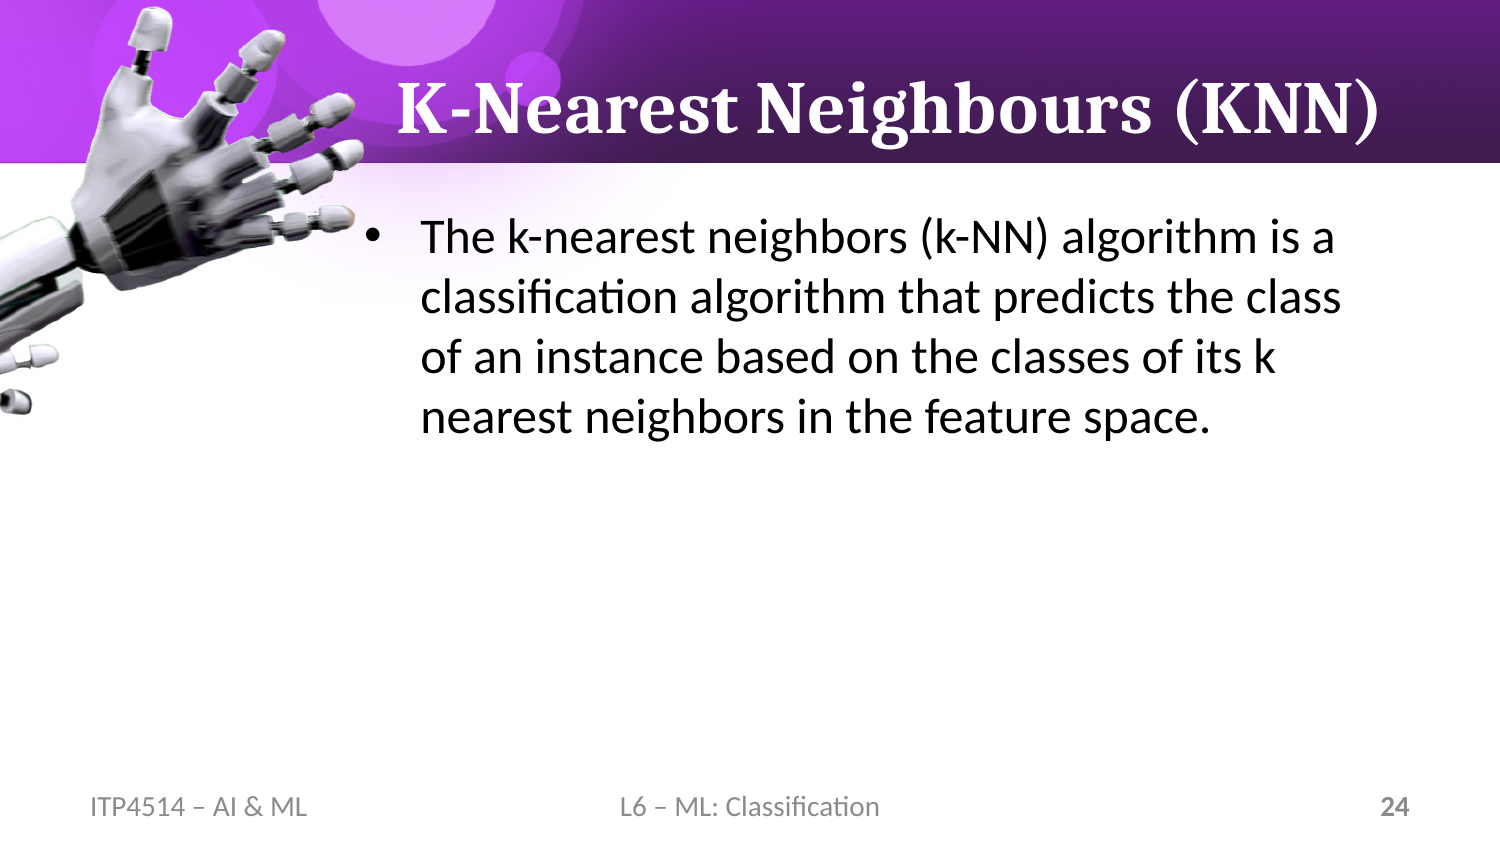

K-Nearest Neighbours (KNN)
The k-nearest neighbors (k-NN) algorithm is a classification algorithm that predicts the class of an instance based on the classes of its k nearest neighbors in the feature space.
ITP4514 – AI & ML
L6 – ML: Classification
24